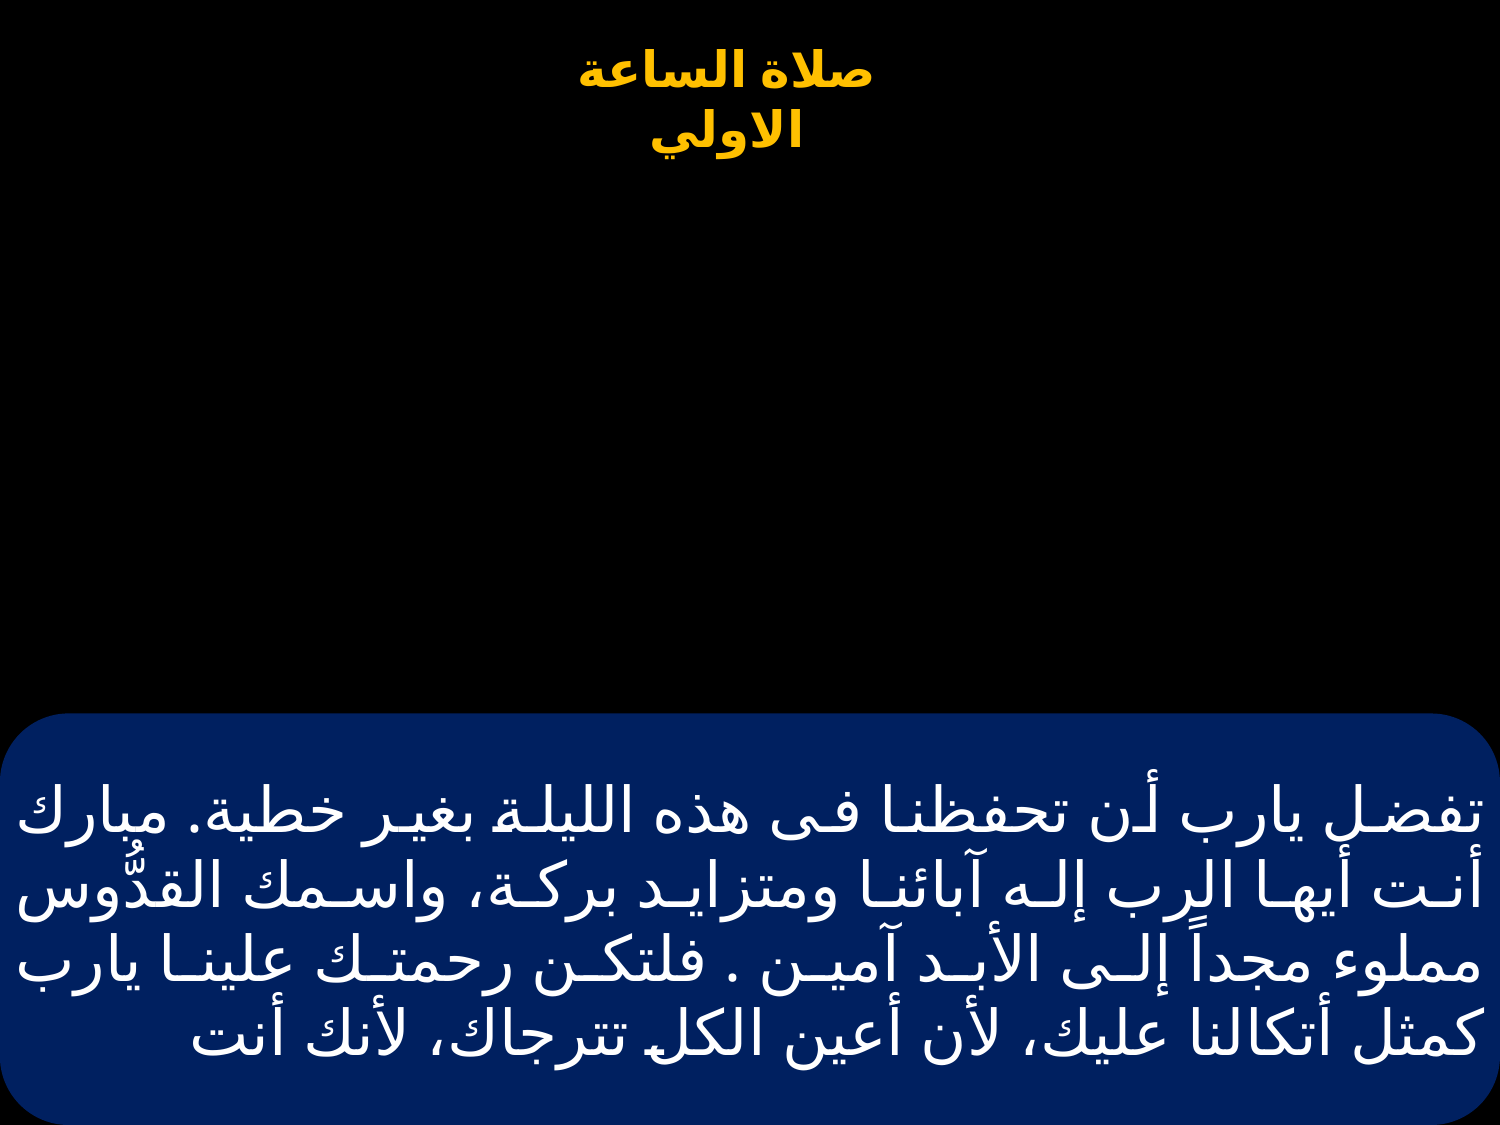

# تفضل يارب أن تحفظنا فى هذه الليلة بغير خطية. مبارك أنت أيها الرب إله آبائنا ومتزايد بركة، واسمك القدُّوس مملوء مجداً إلى الأبد آمين . فلتكن رحمتك علينا يارب كمثل أتكالنا عليك، لأن أعين الكل تترجاك، لأنك أنت